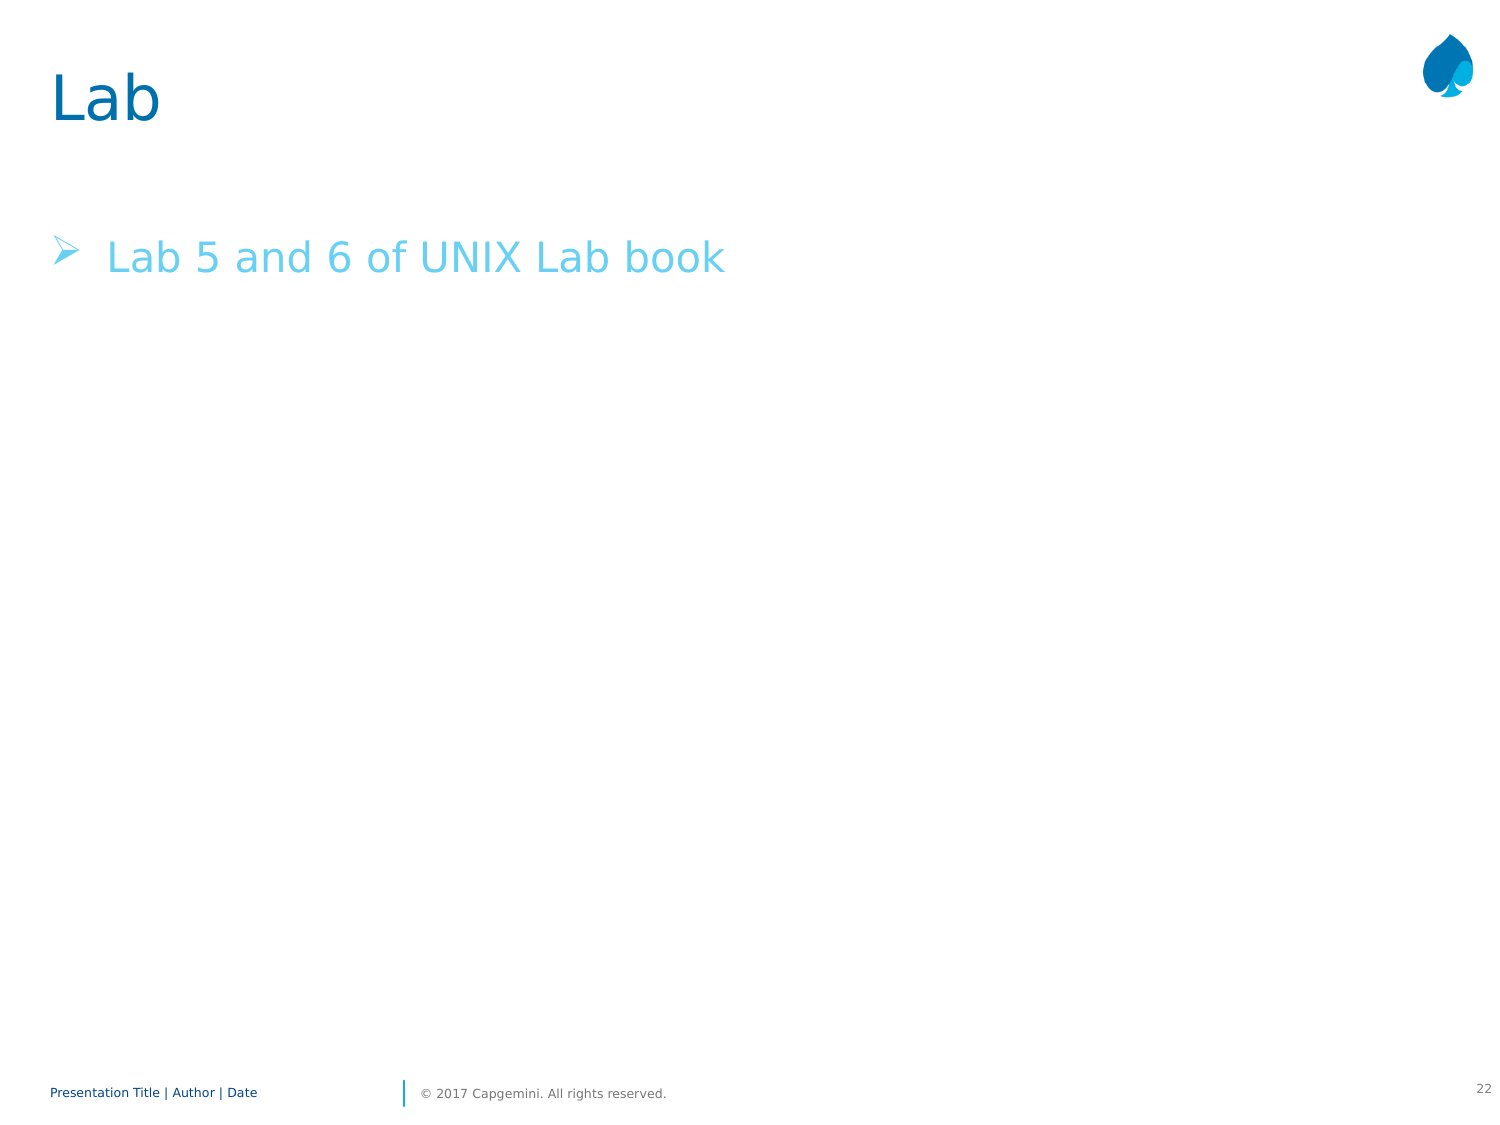

# Lab
Lab 5 and 6 of UNIX Lab book